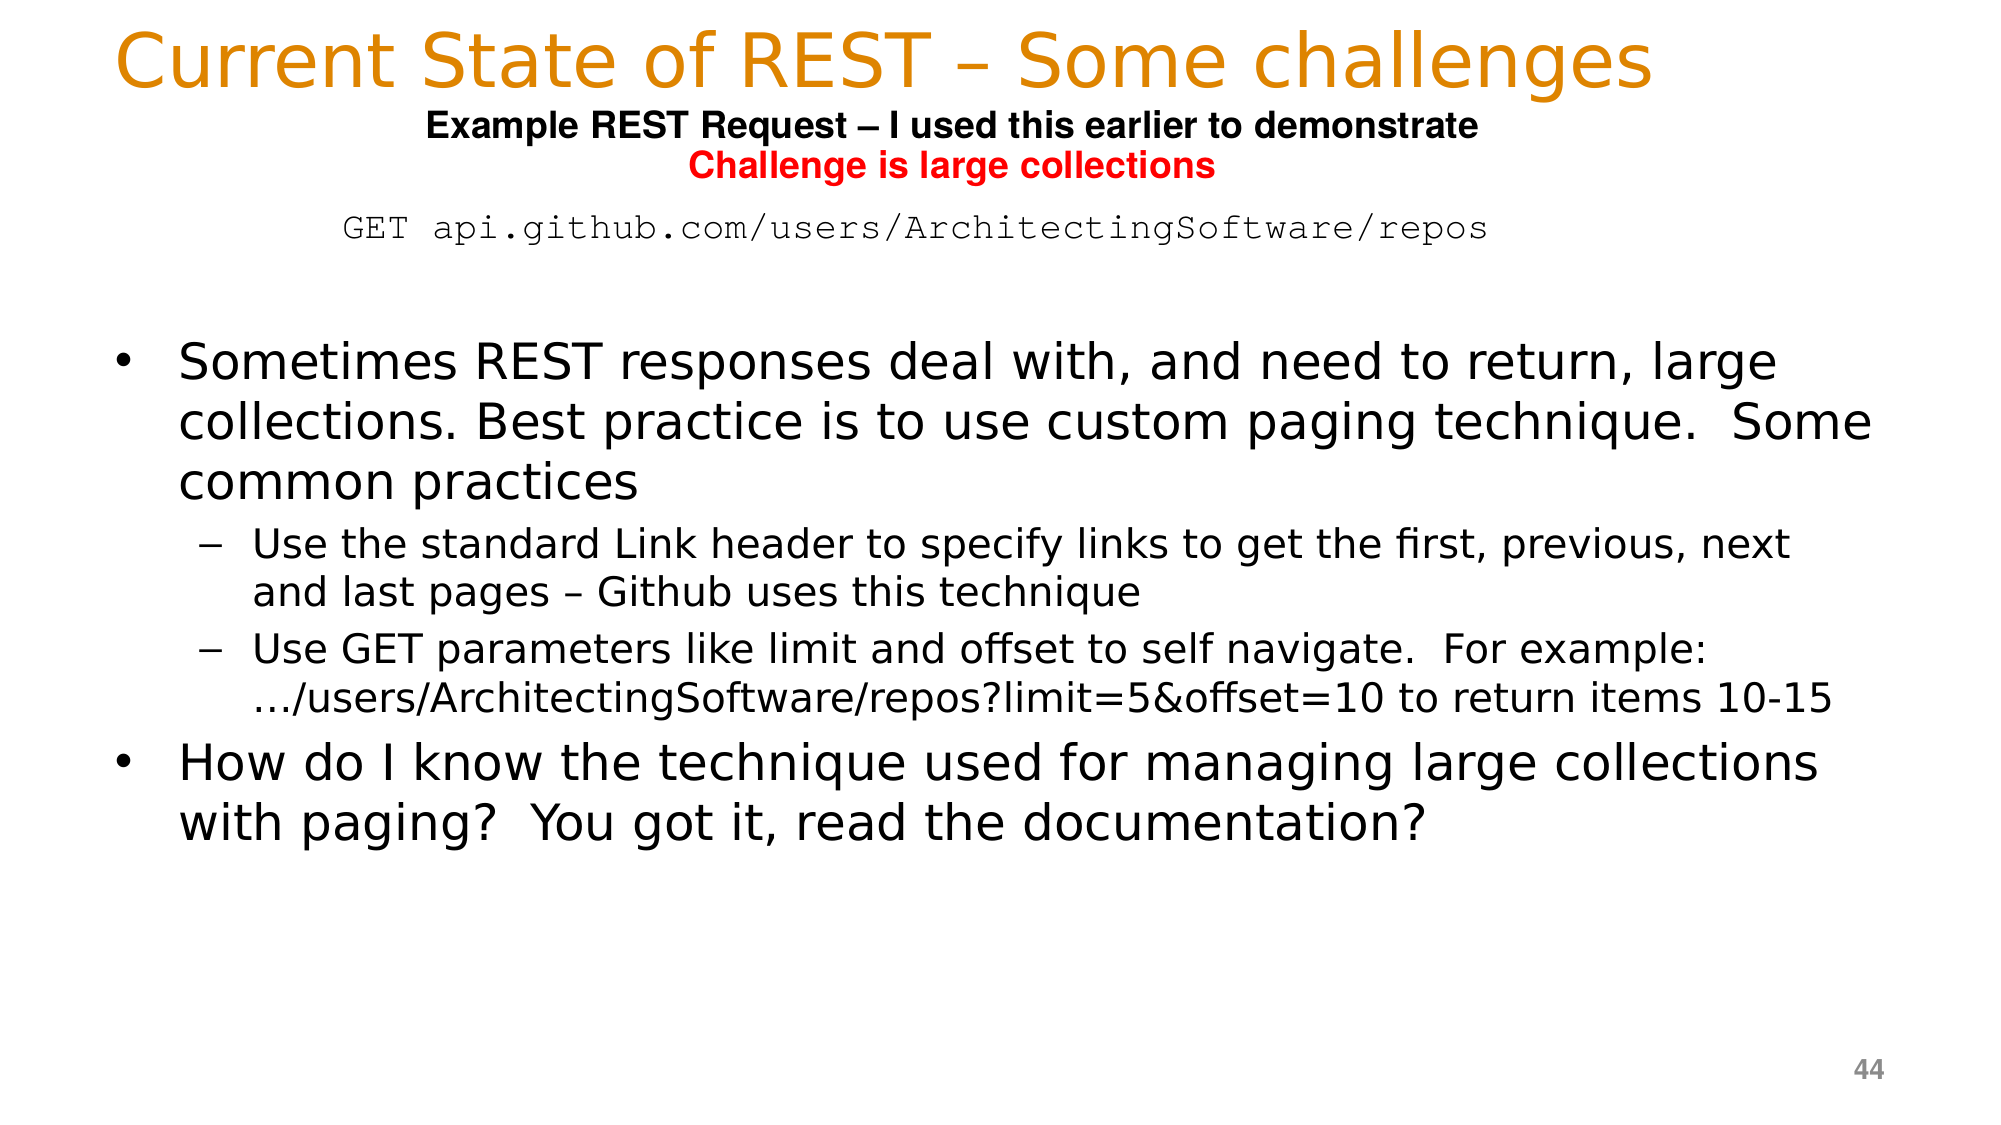

# Current State of REST – Some challenges
Example REST Request – I used this earlier to demonstrate
Challenge is large collections
GET api.github.com/users/ArchitectingSoftware/repos
Sometimes REST responses deal with, and need to return, large collections. Best practice is to use custom paging technique.  Some common practices
Use the standard Link header to specify links to get the first, previous, next and last pages – Github uses this technique
Use GET parameters like limit and offset to self navigate.  For example: …/users/ArchitectingSoftware/repos?limit=5&offset=10 to return items 10-15
How do I know the technique used for managing large collections with paging?  You got it, read the documentation?
44